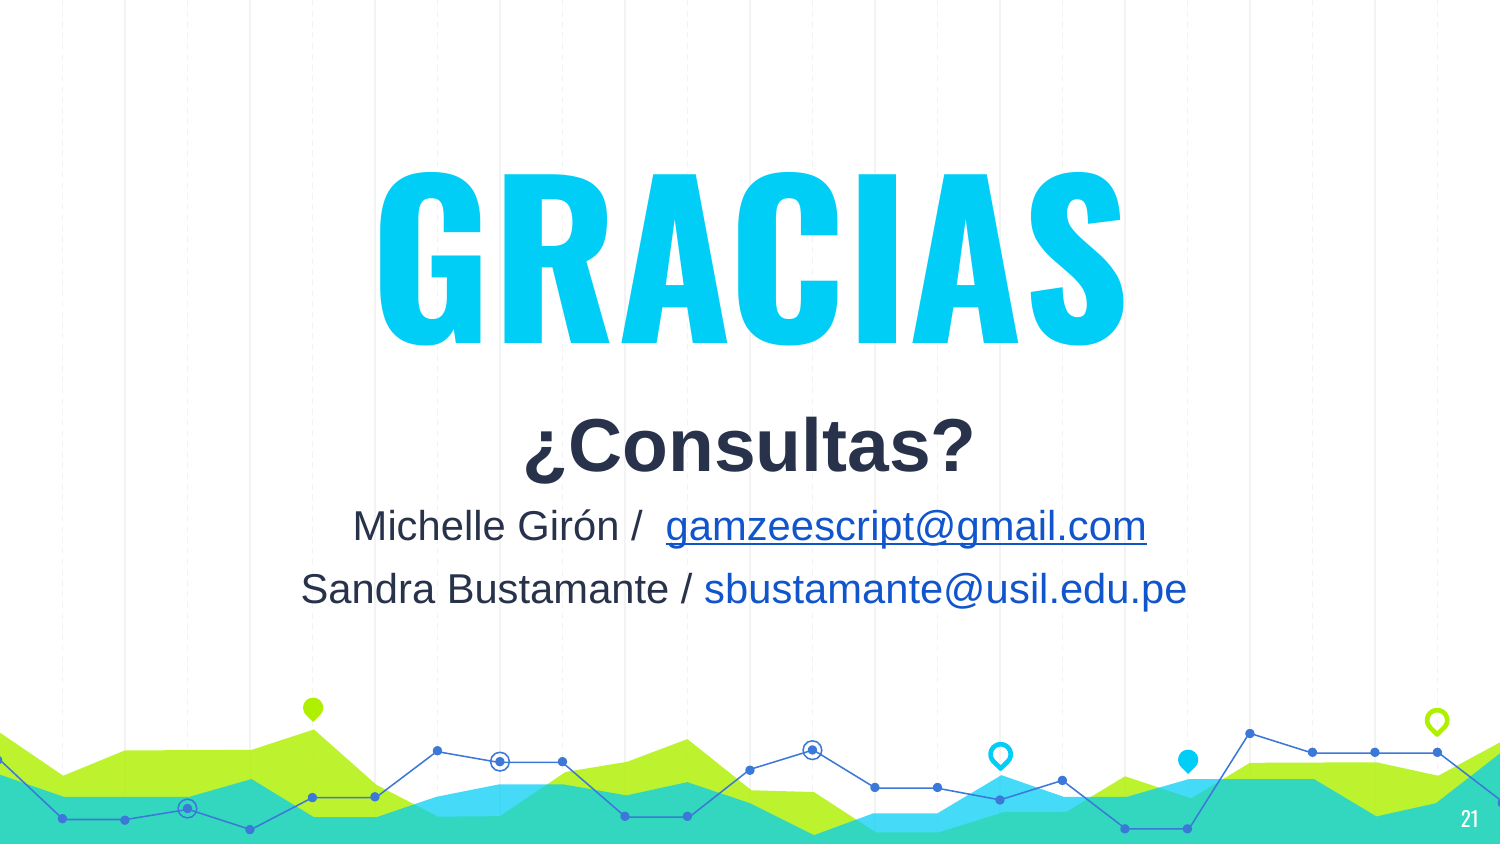

GRACIAS
¿Consultas?
Michelle Girón /  gamzeescript@gmail.com
Sandra Bustamante / sbustamante@usil.edu.pe

21